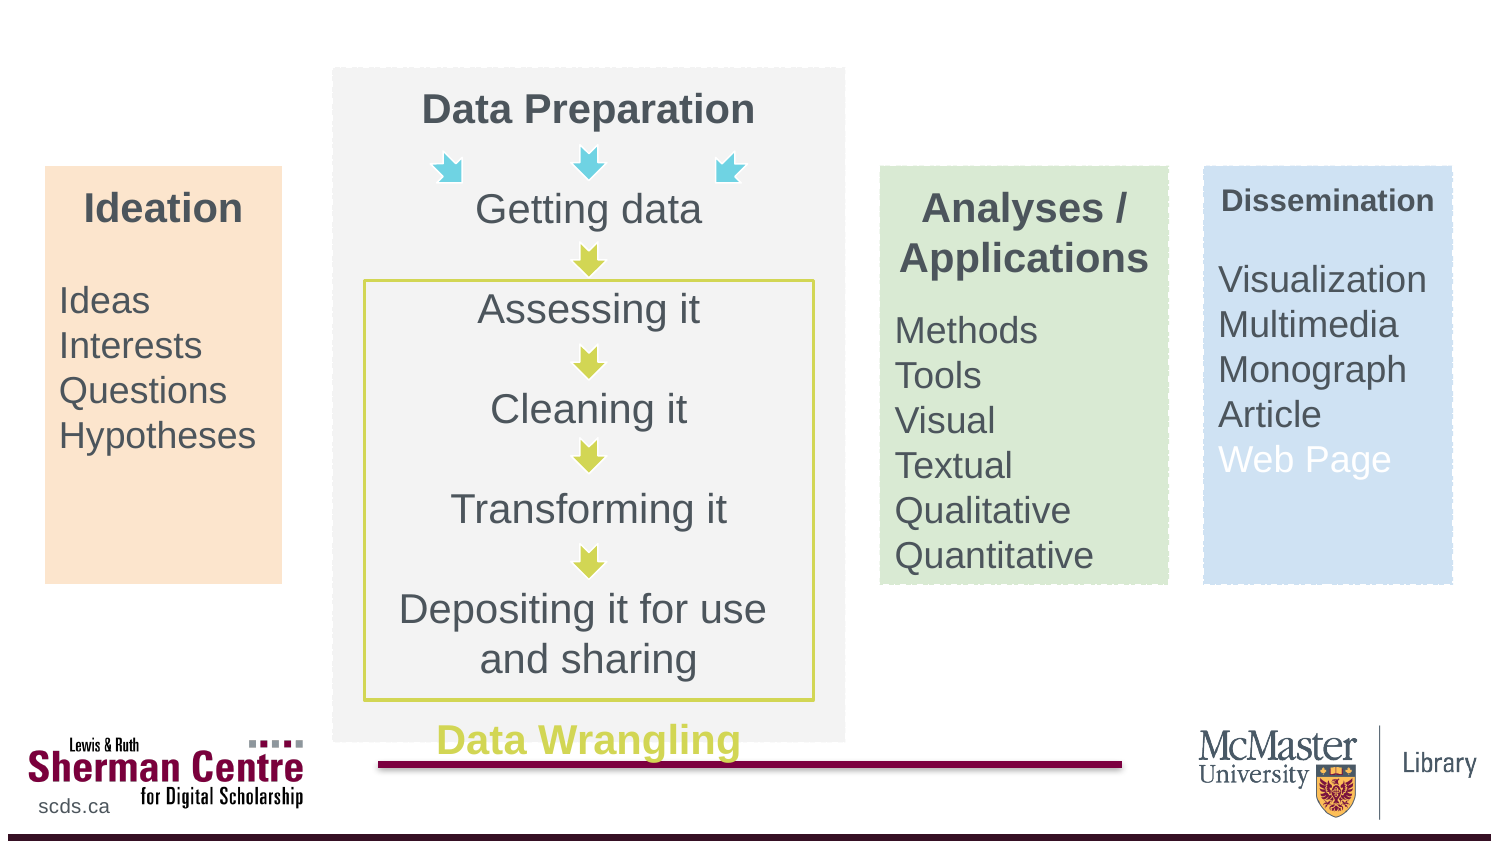

Data Preparation

Getting data

Assessing it

Cleaning it

Transforming it

Depositing it for use
and sharing

Ideation

Ideas
Interests
Questions
Hypotheses
Analyses / Applications

Methods
Tools
Visual
Textual
Qualitative
Quantitative
Dissemination

Visualization
Multimedia
Monograph
Article
Web Page

Data Wrangling